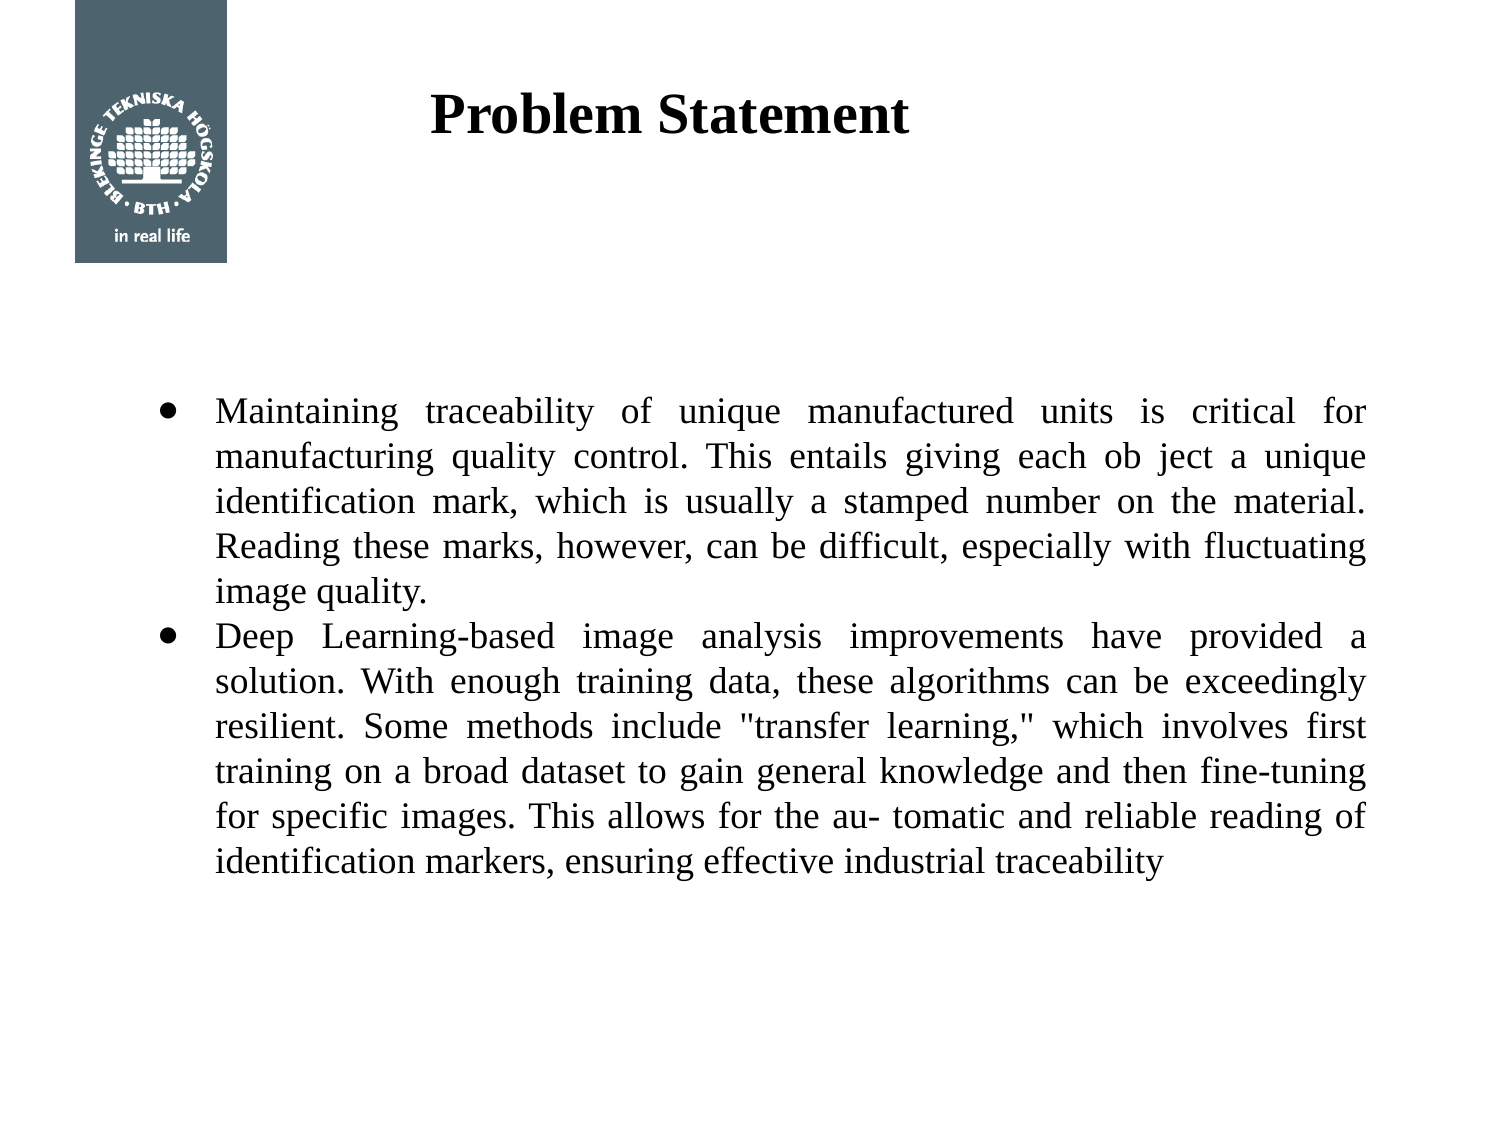

Problem Statement
Maintaining traceability of unique manufactured units is critical for manufacturing quality control. This entails giving each ob ject a unique identification mark, which is usually a stamped number on the material. Reading these marks, however, can be difficult, especially with fluctuating image quality.
Deep Learning-based image analysis improvements have provided a solution. With enough training data, these algorithms can be exceedingly resilient. Some methods include "transfer learning," which involves first training on a broad dataset to gain general knowledge and then fine-tuning for specific images. This allows for the au- tomatic and reliable reading of identification markers, ensuring effective industrial traceability